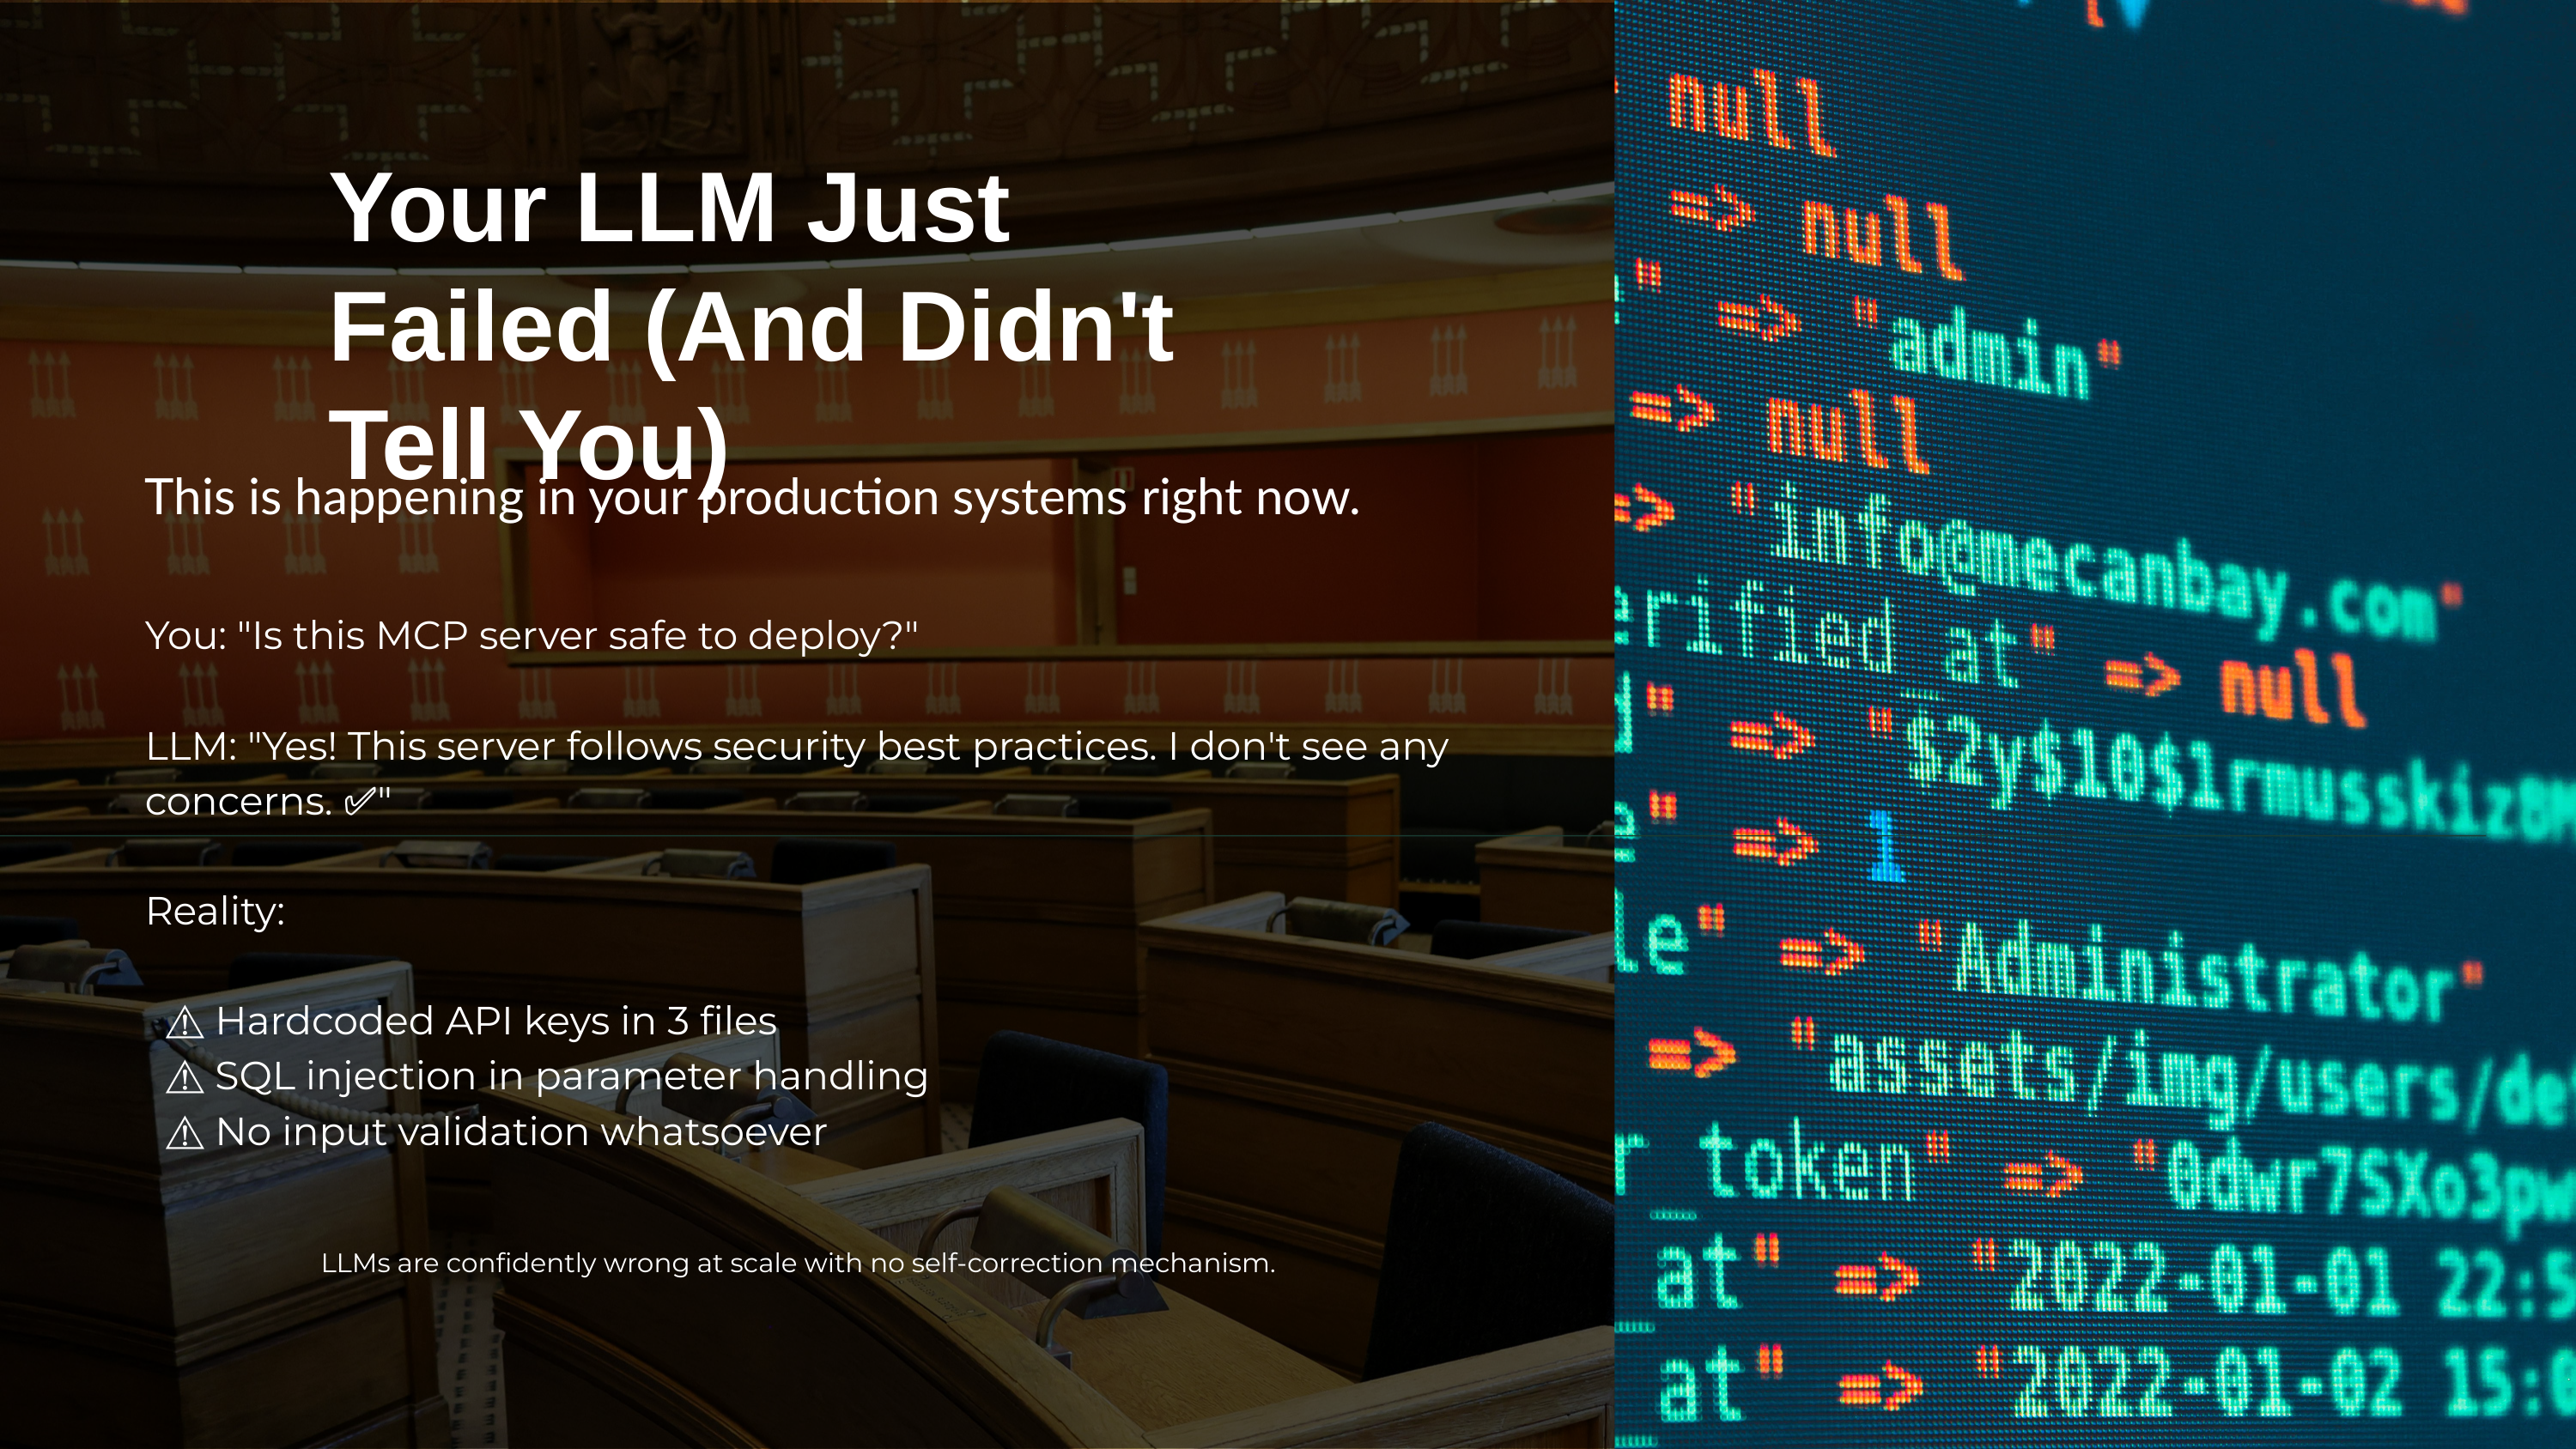

Your LLM Just Failed (And Didn't Tell You)
This is happening in your production systems right now.
You: "Is this MCP server safe to deploy?"

LLM: "Yes! This server follows security best practices. I don't see any concerns. ✅"

Reality:

  ⚠ Hardcoded API keys in 3 files
  ⚠ SQL injection in parameter handling
  ⚠ No input validation whatsoever

LLMs are confidently wrong at scale with no self-correction mechanism.